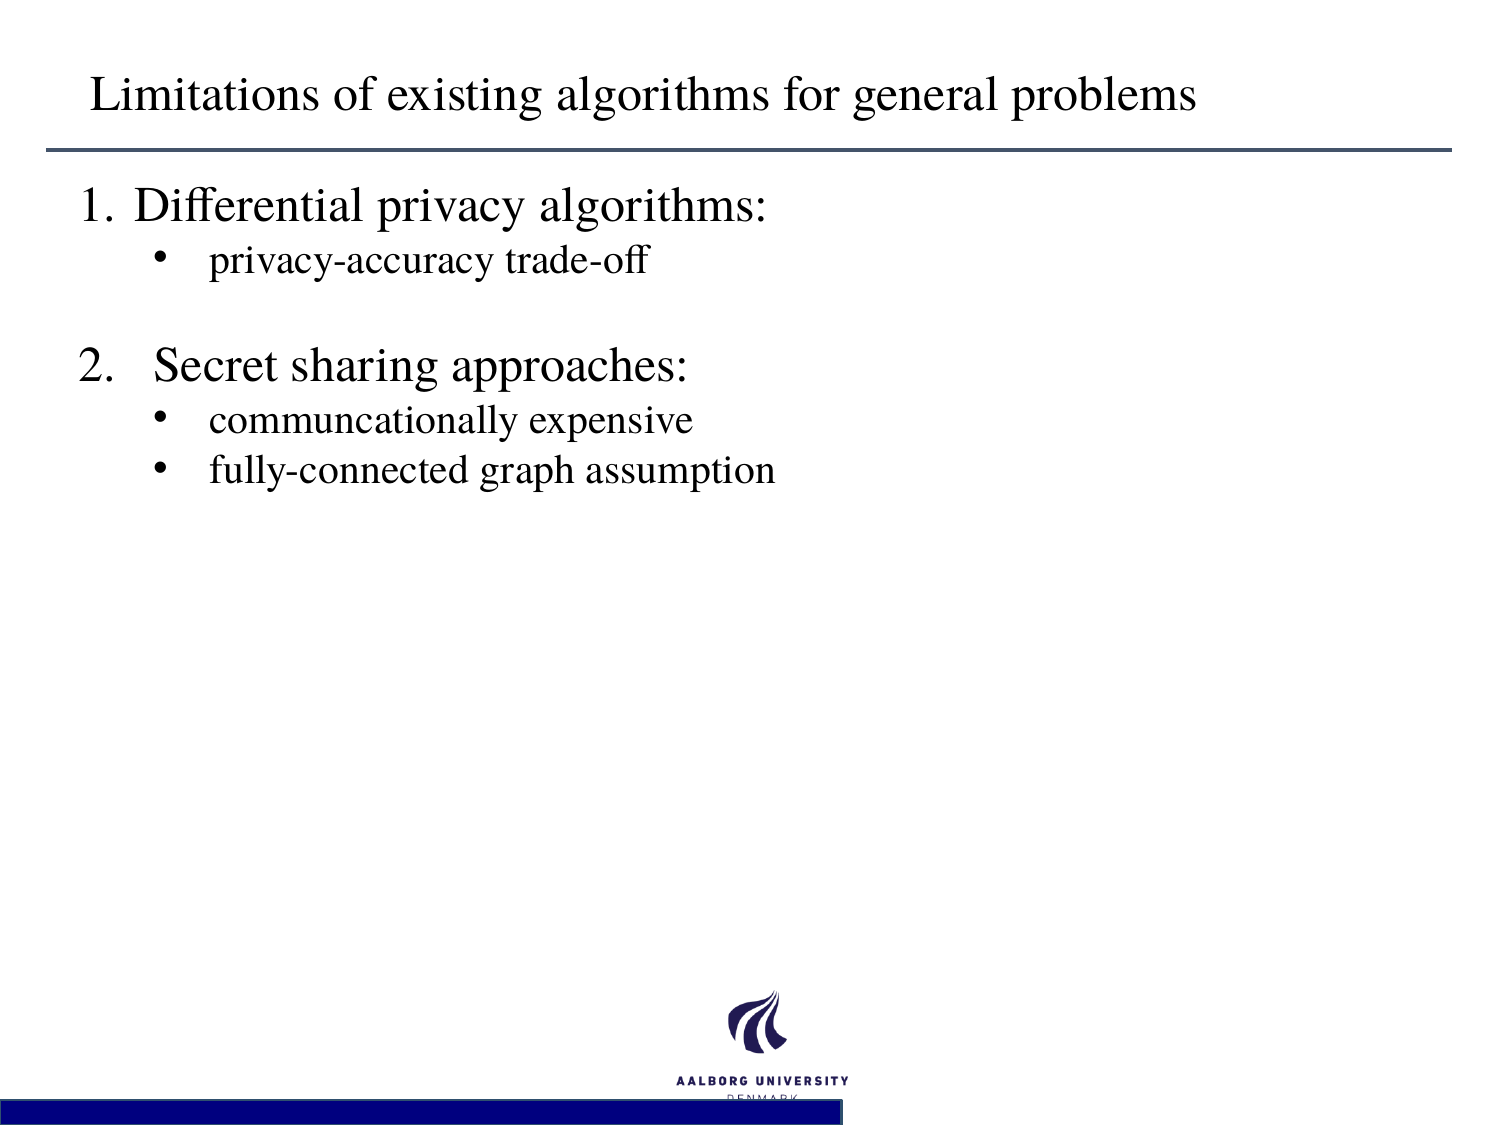

# Limitations of existing algorithms for general problems
Differential privacy algorithms:
privacy-accuracy trade-off

Secret sharing approaches:
communcationally expensive
fully-connected graph assumption
23